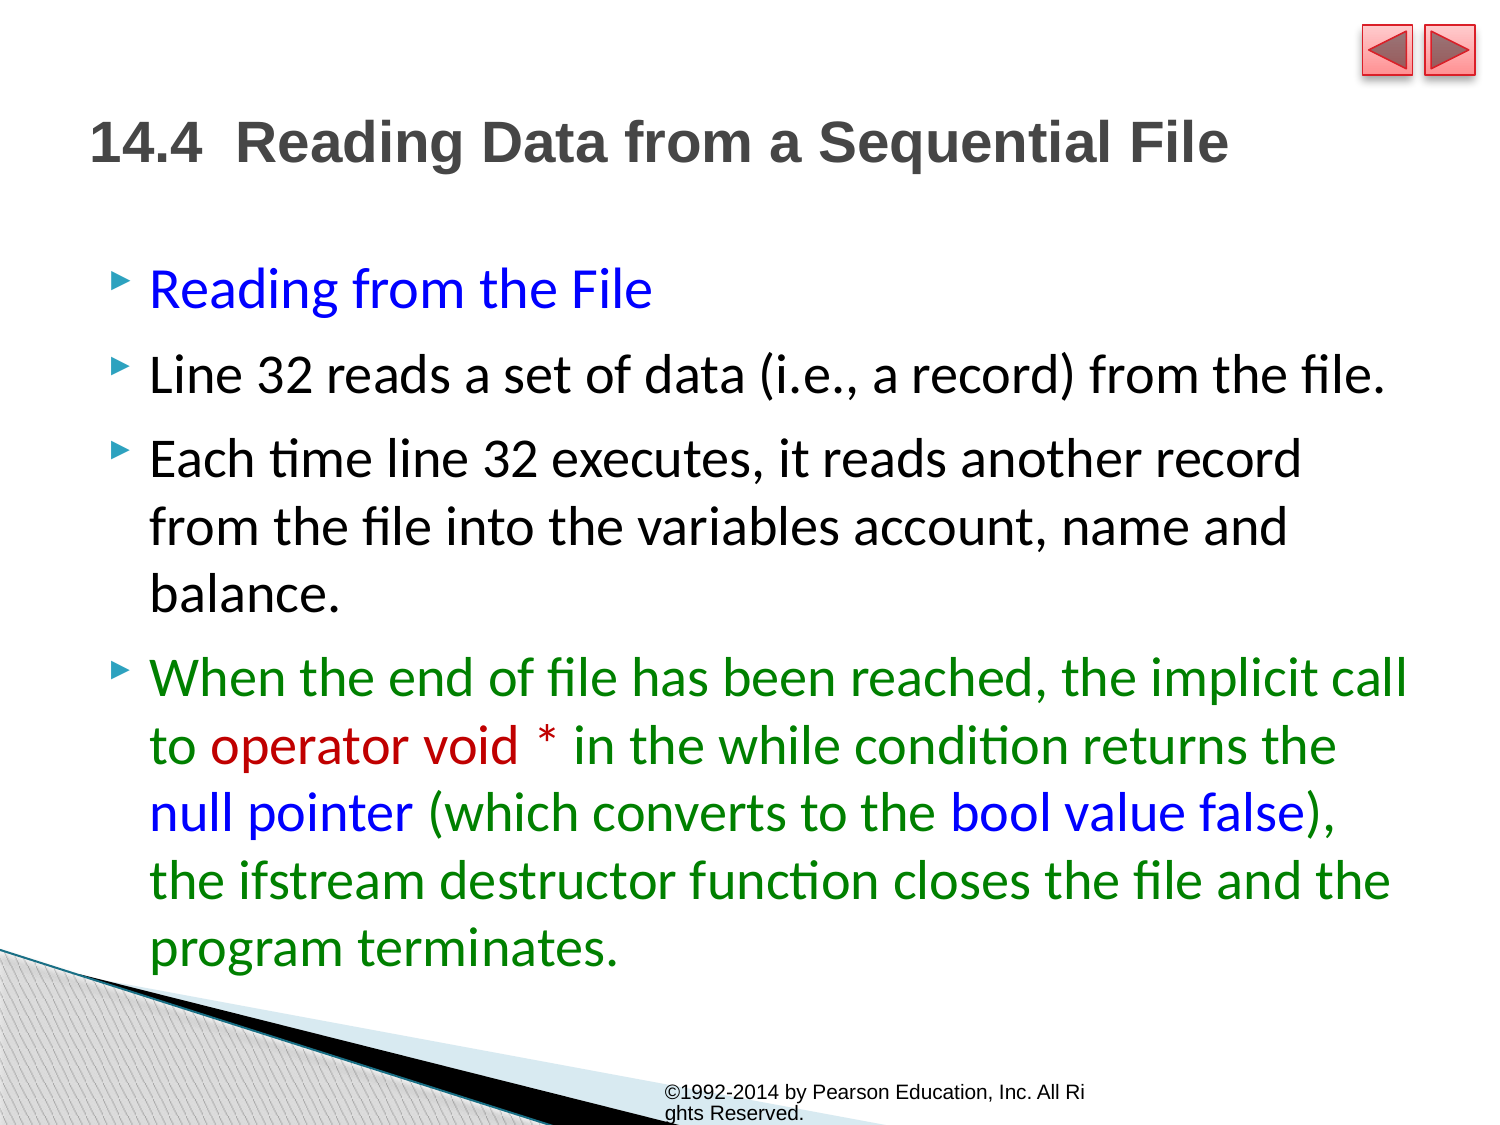

# 14.4  Reading Data from a Sequential File
Reading from the File
Line 32 reads a set of data (i.e., a record) from the file.
Each time line 32 executes, it reads another record from the file into the variables account, name and balance.
When the end of file has been reached, the implicit call to operator void * in the while condition returns the null pointer (which converts to the bool value false), the ifstream destructor function closes the file and the program terminates.
©1992-2014 by Pearson Education, Inc. All Rights Reserved.